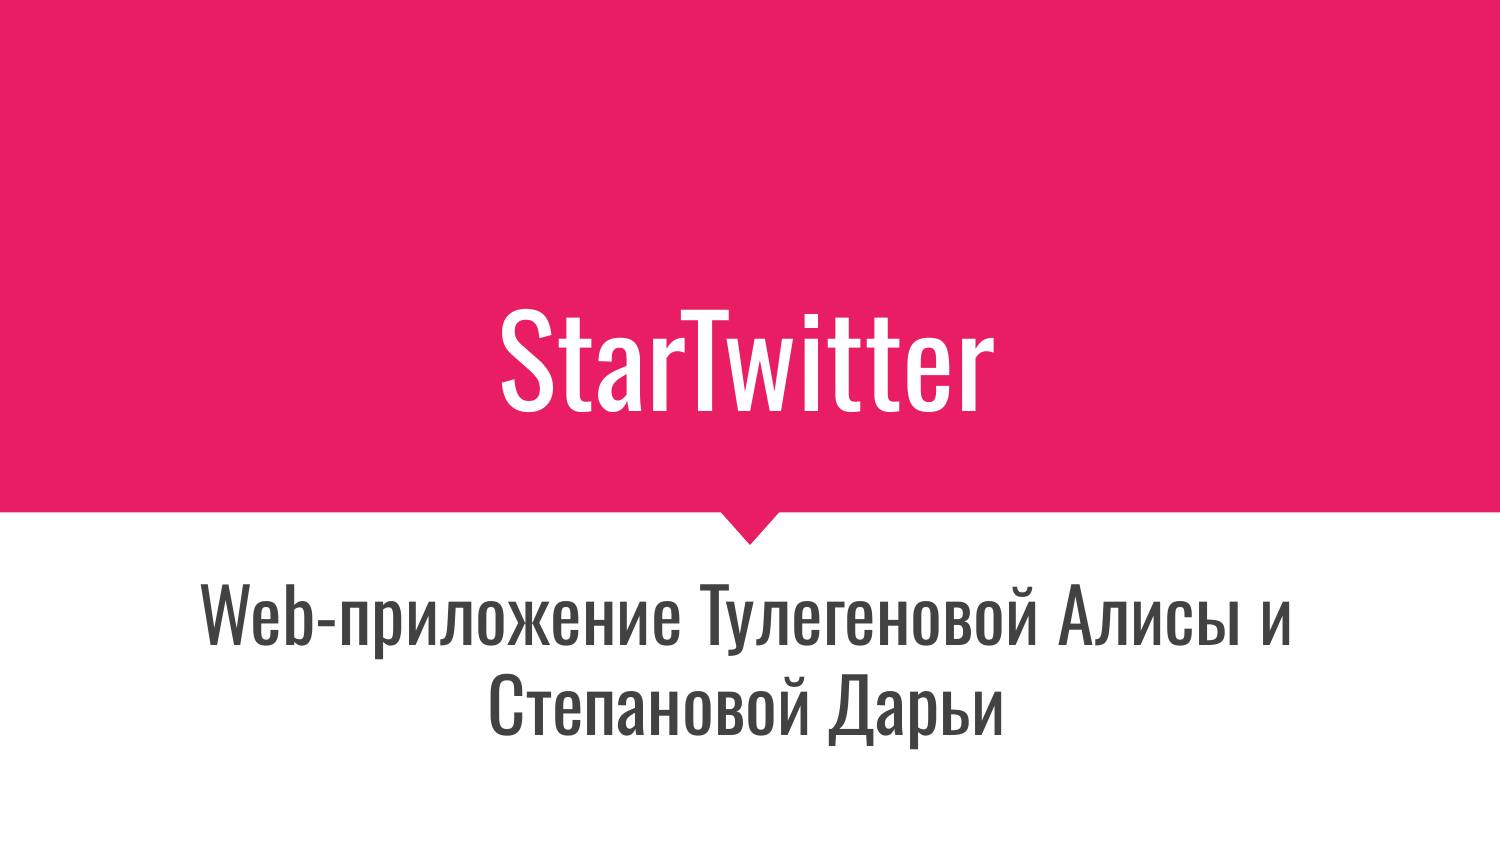

# StarTwitter
Web-приложение Тулегеновой Алисы и Степановой Дарьи